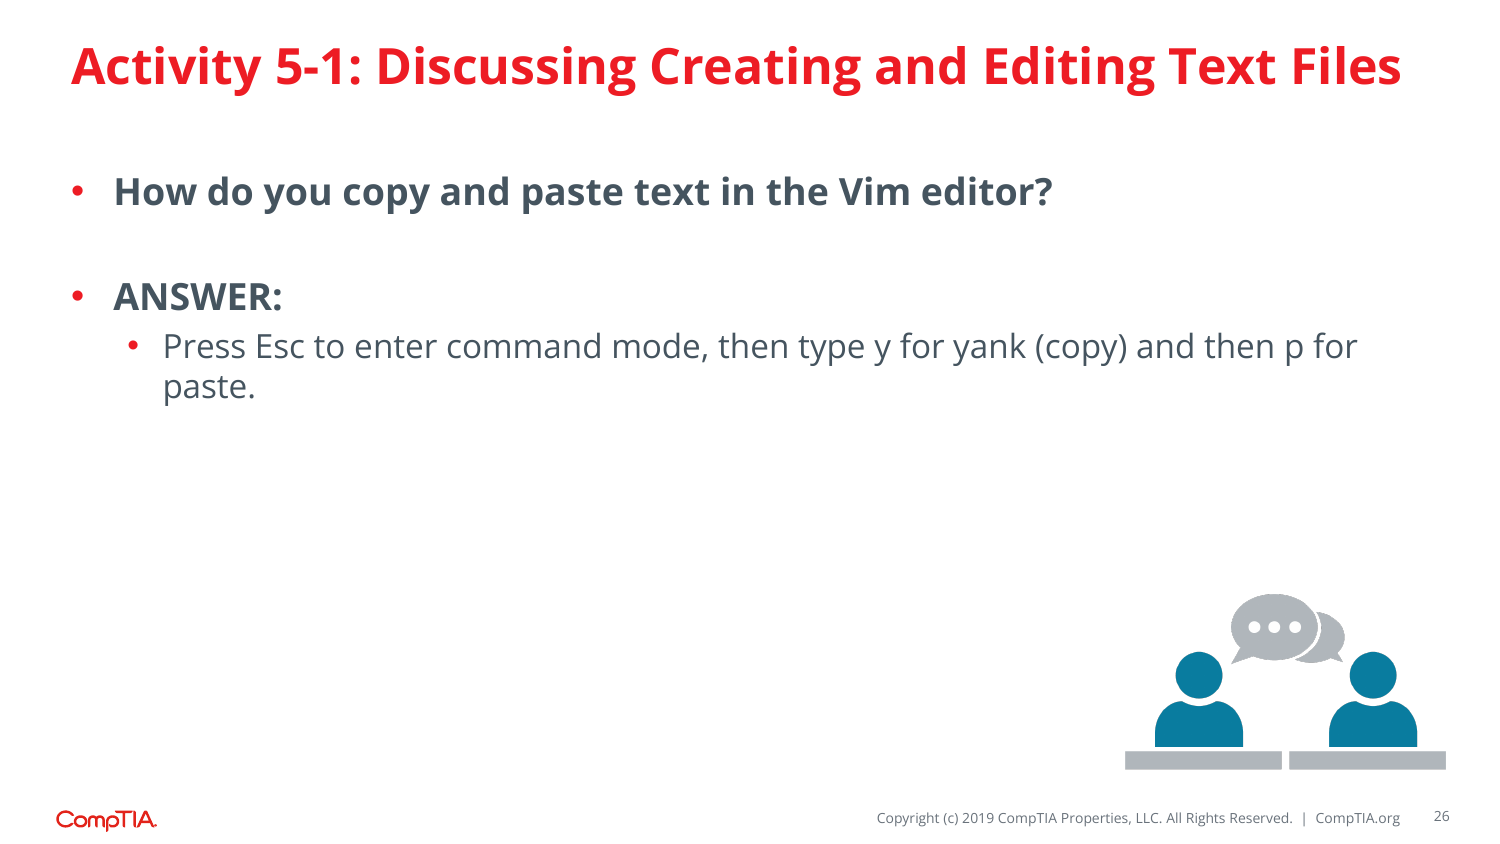

# Activity 5-1: Discussing Creating and Editing Text Files
How do you copy and paste text in the Vim editor?

ANSWER:
Press Esc to enter command mode, then type y for yank (copy) and then p for paste.

26